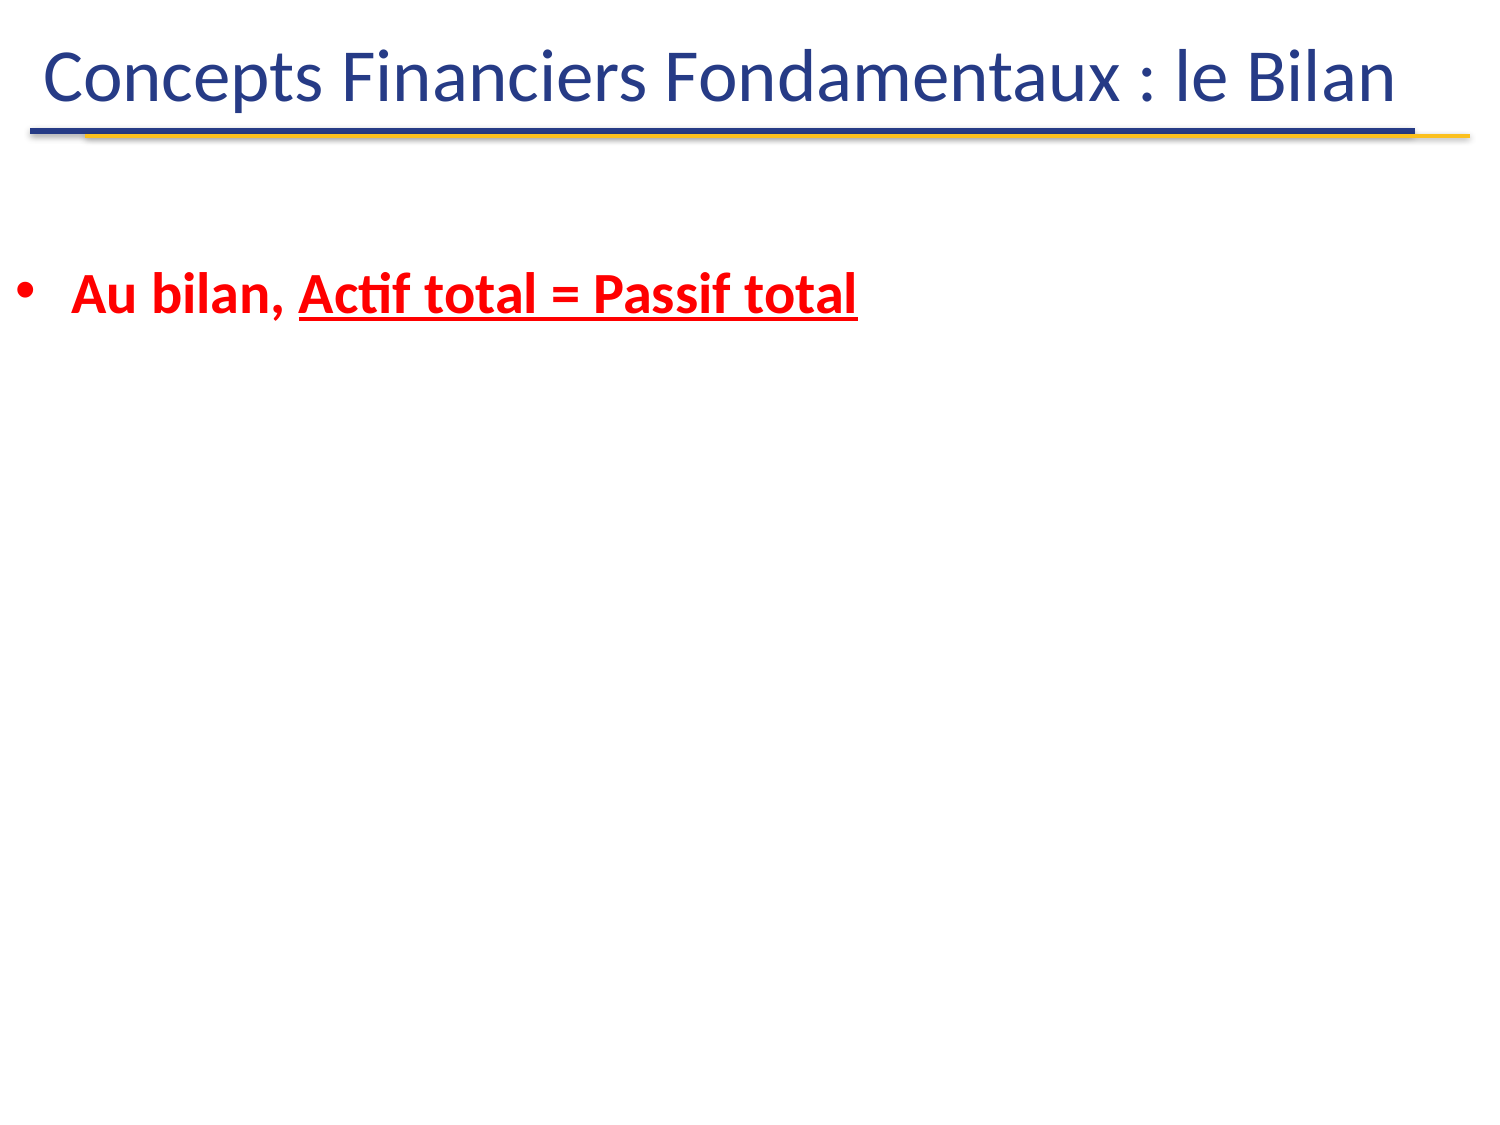

# Concepts Financiers Fondamentaux : le Bilan

Au bilan, Actif total = Passif total